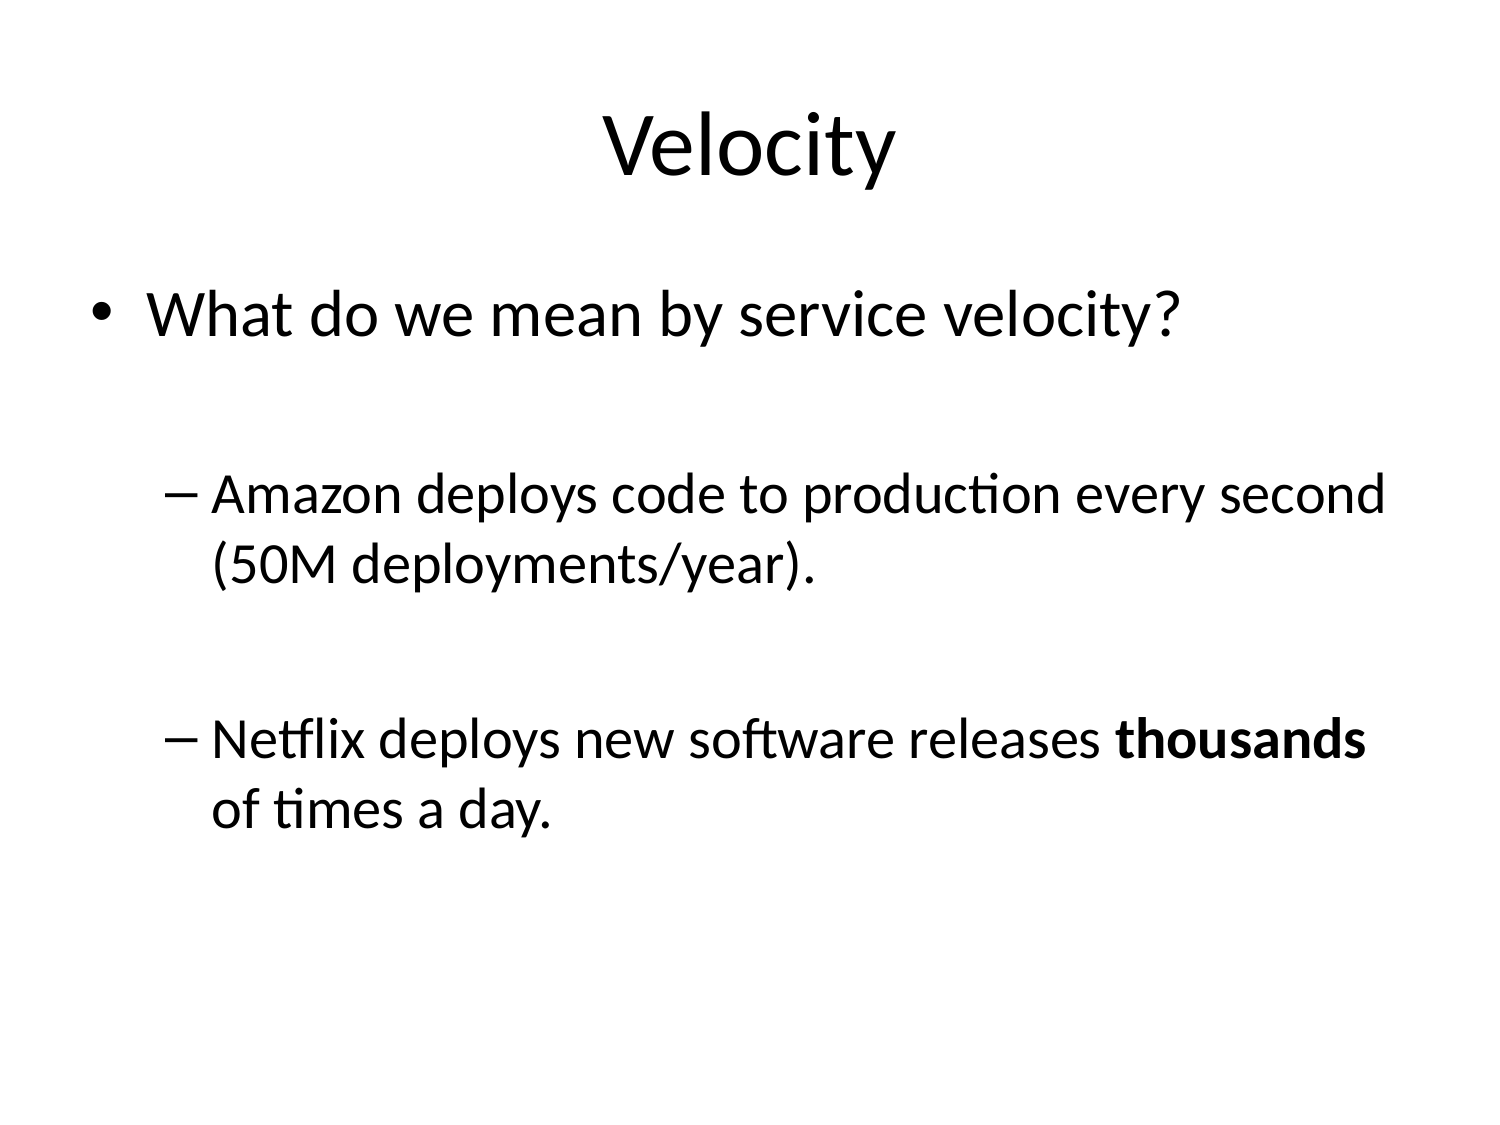

# Velocity
What do we mean by service velocity?

Amazon deploys code to production every second (50M deployments/year).

Netflix deploys new software releases thousands of times a day.